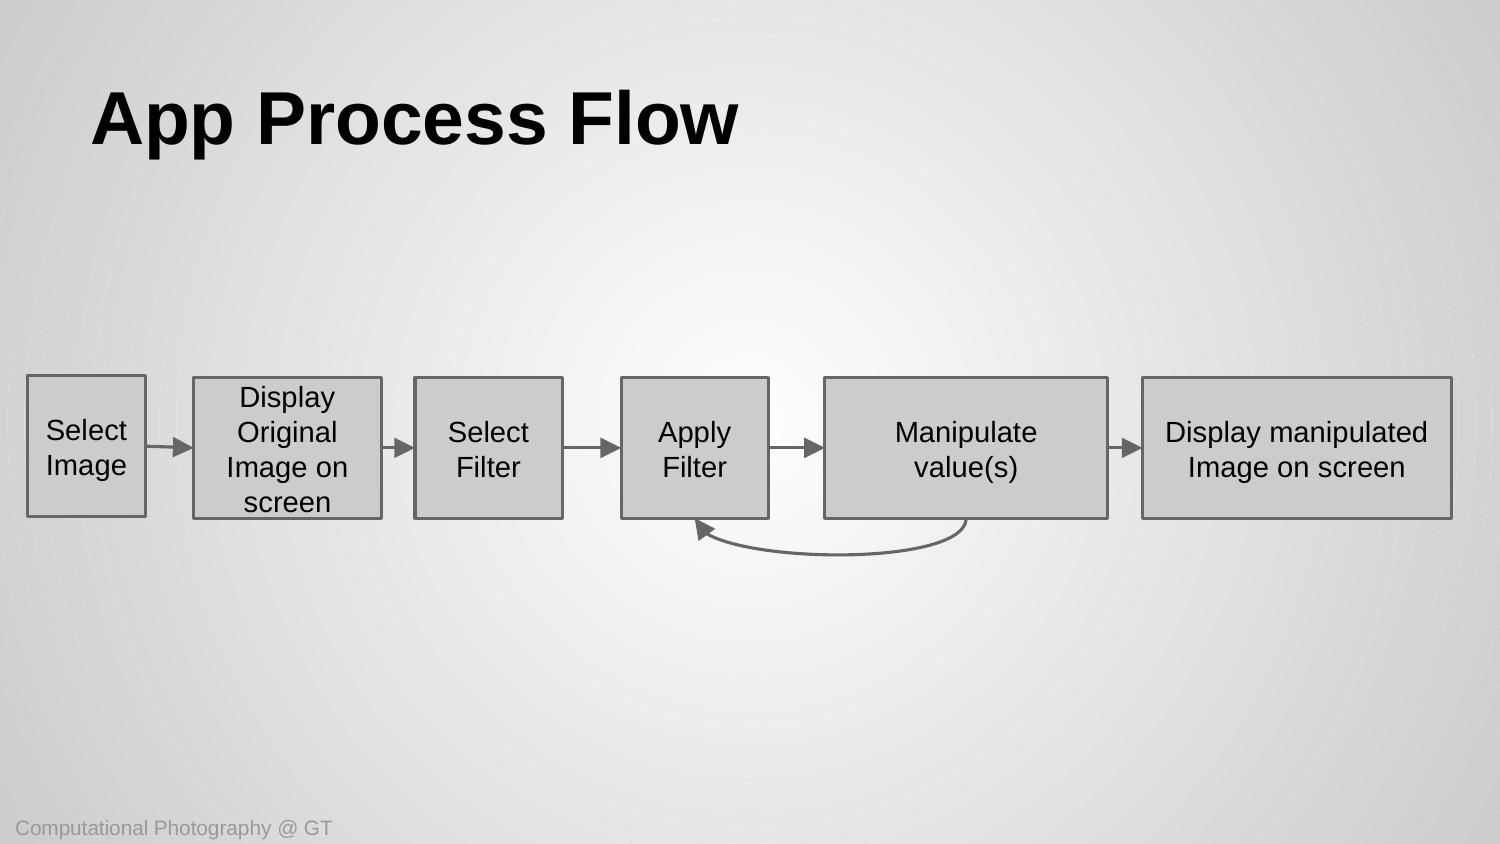

# App Process Flow
Select Image
Display Original Image on screen
Select Filter
Apply Filter
Manipulate value(s)
Display manipulated Image on screen
Computational Photography @ GT